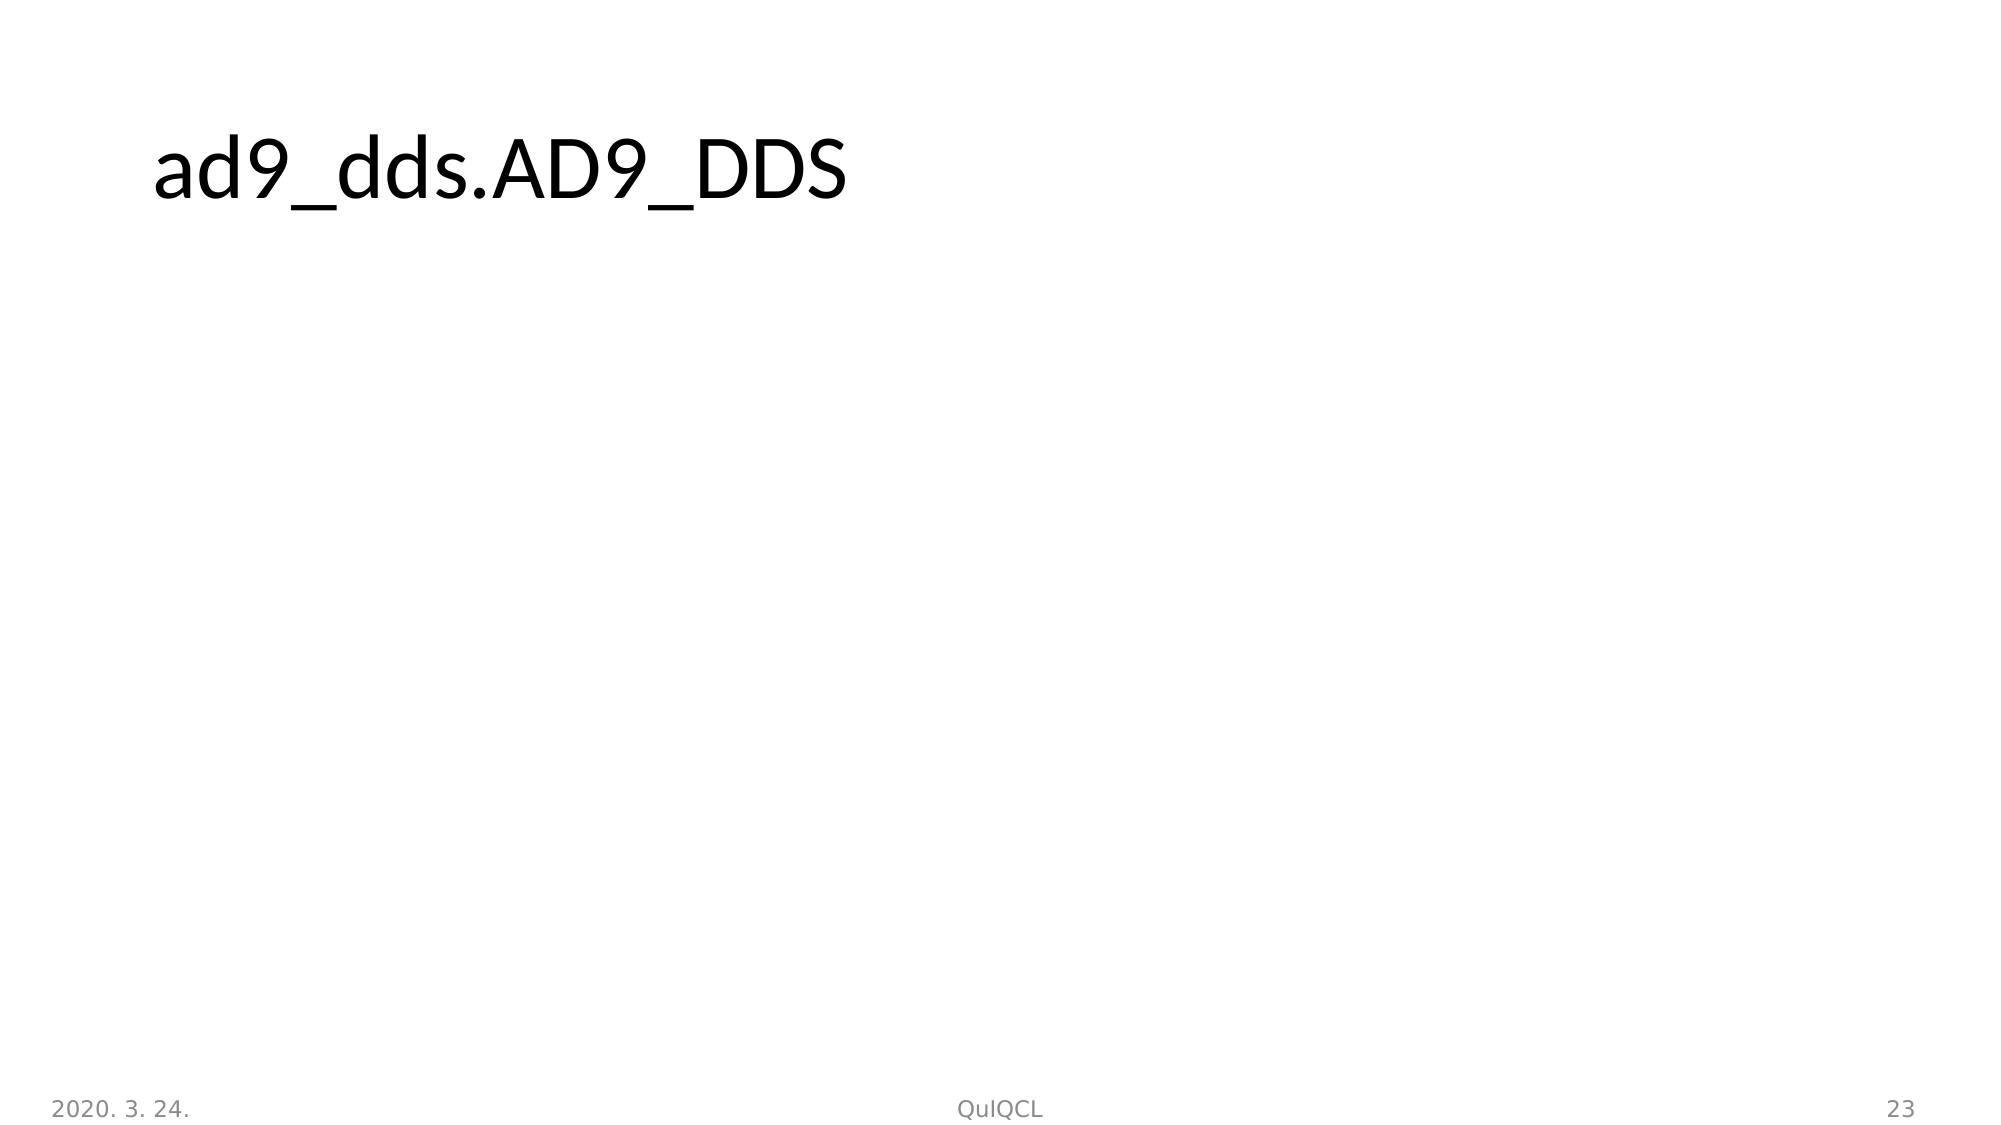

# ad9_dds.AD9_DDS
2020. 3. 24.
QuIQCL
23